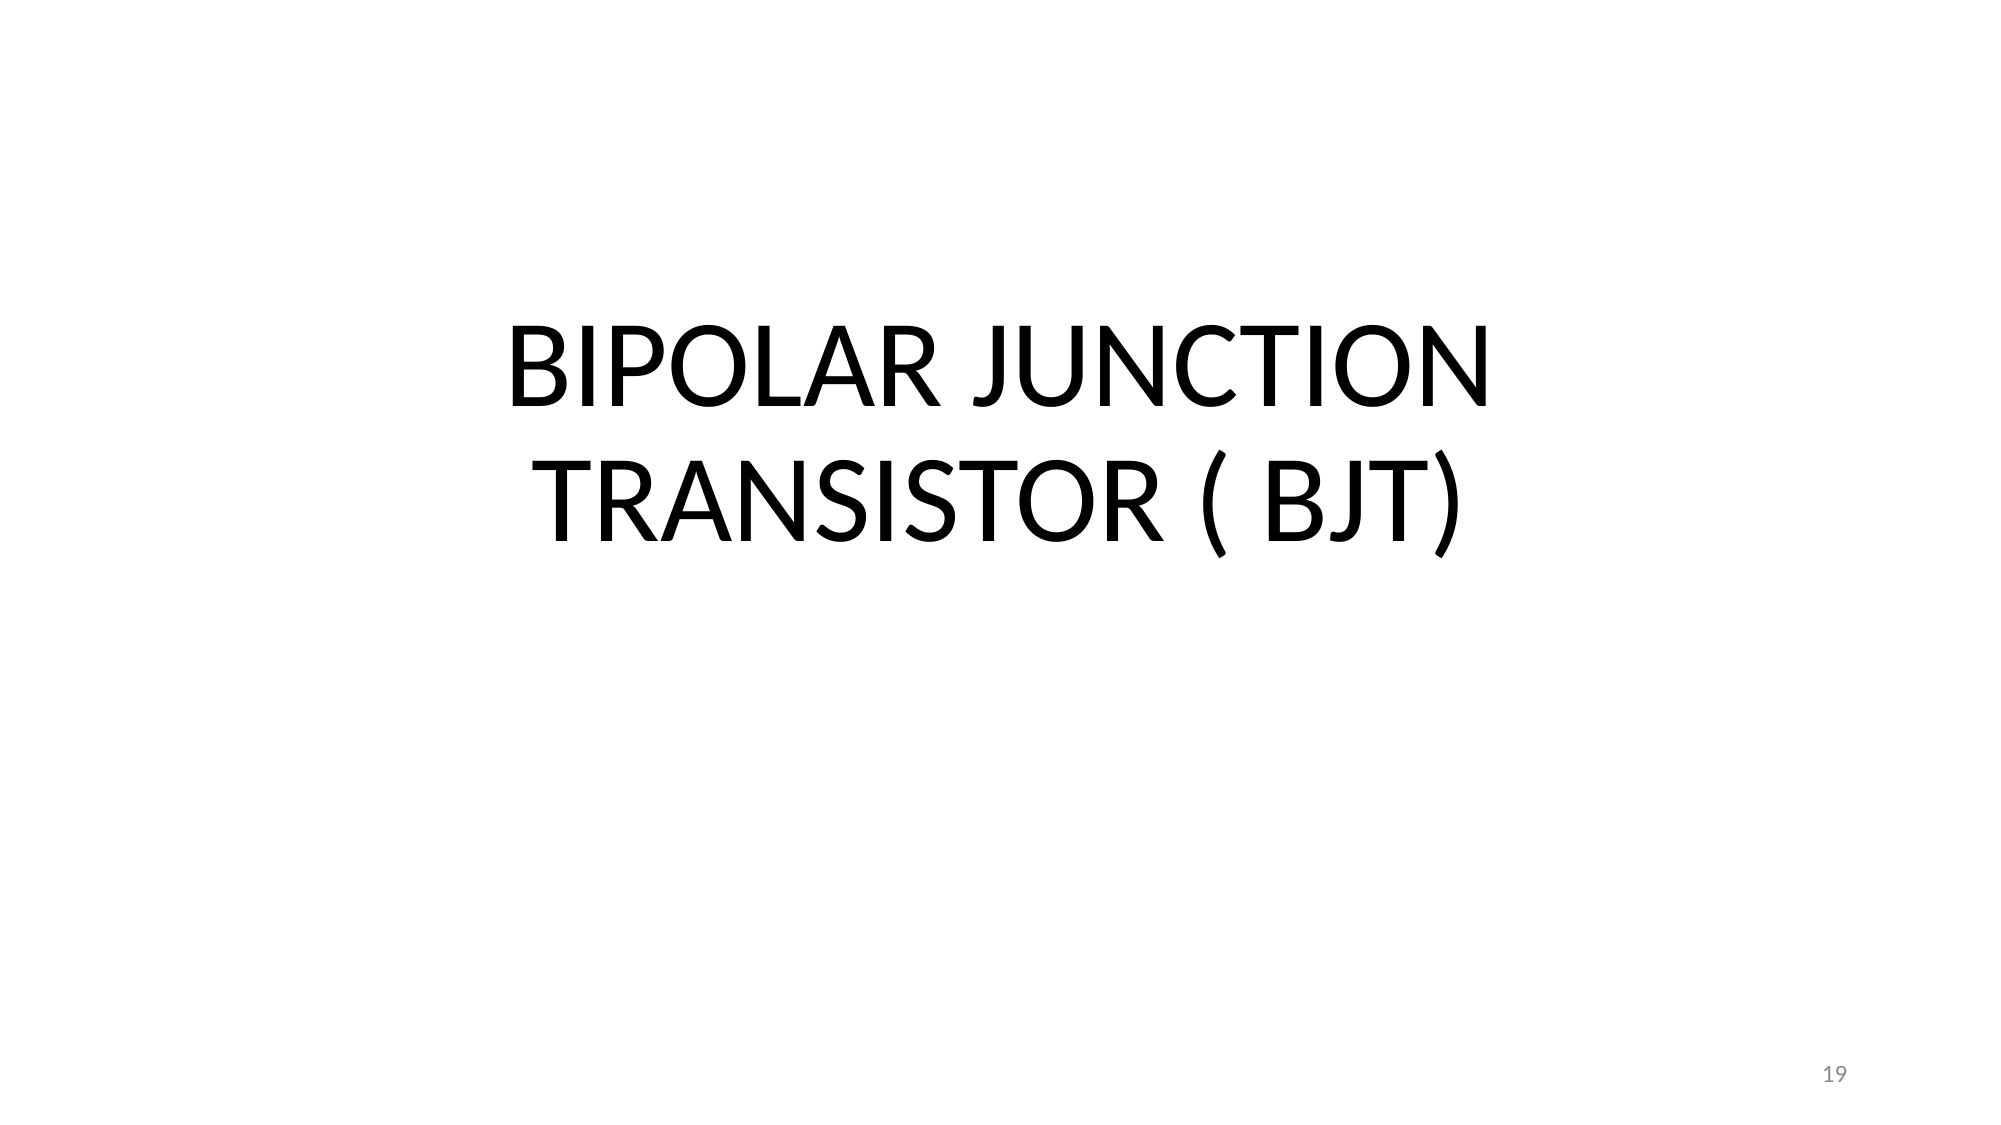

# BIPOLAR JUNCTION TRANSISTOR ( BJT)
19